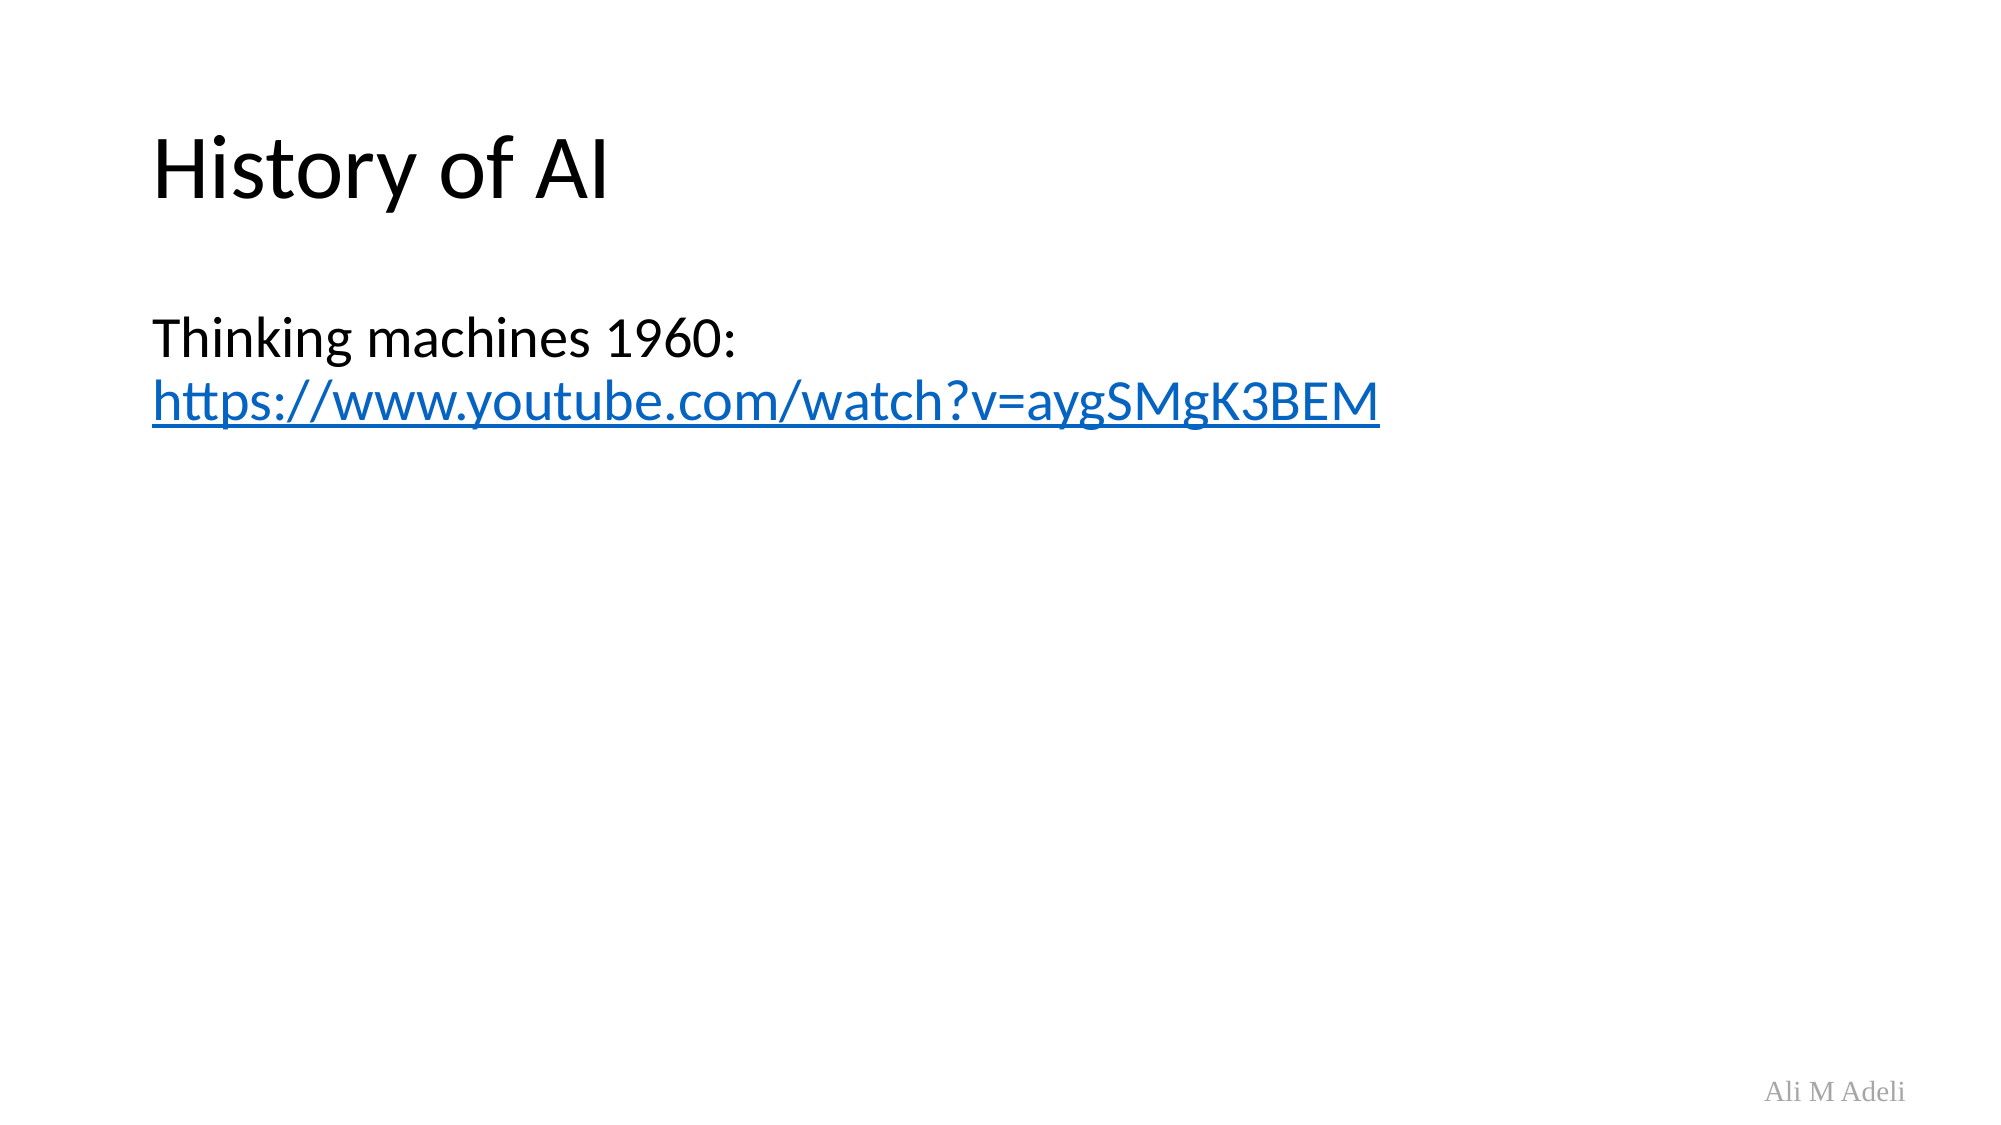

# History of AI
Thinking machines 1960: https://www.youtube.com/watch?v=aygSMgK3BEM